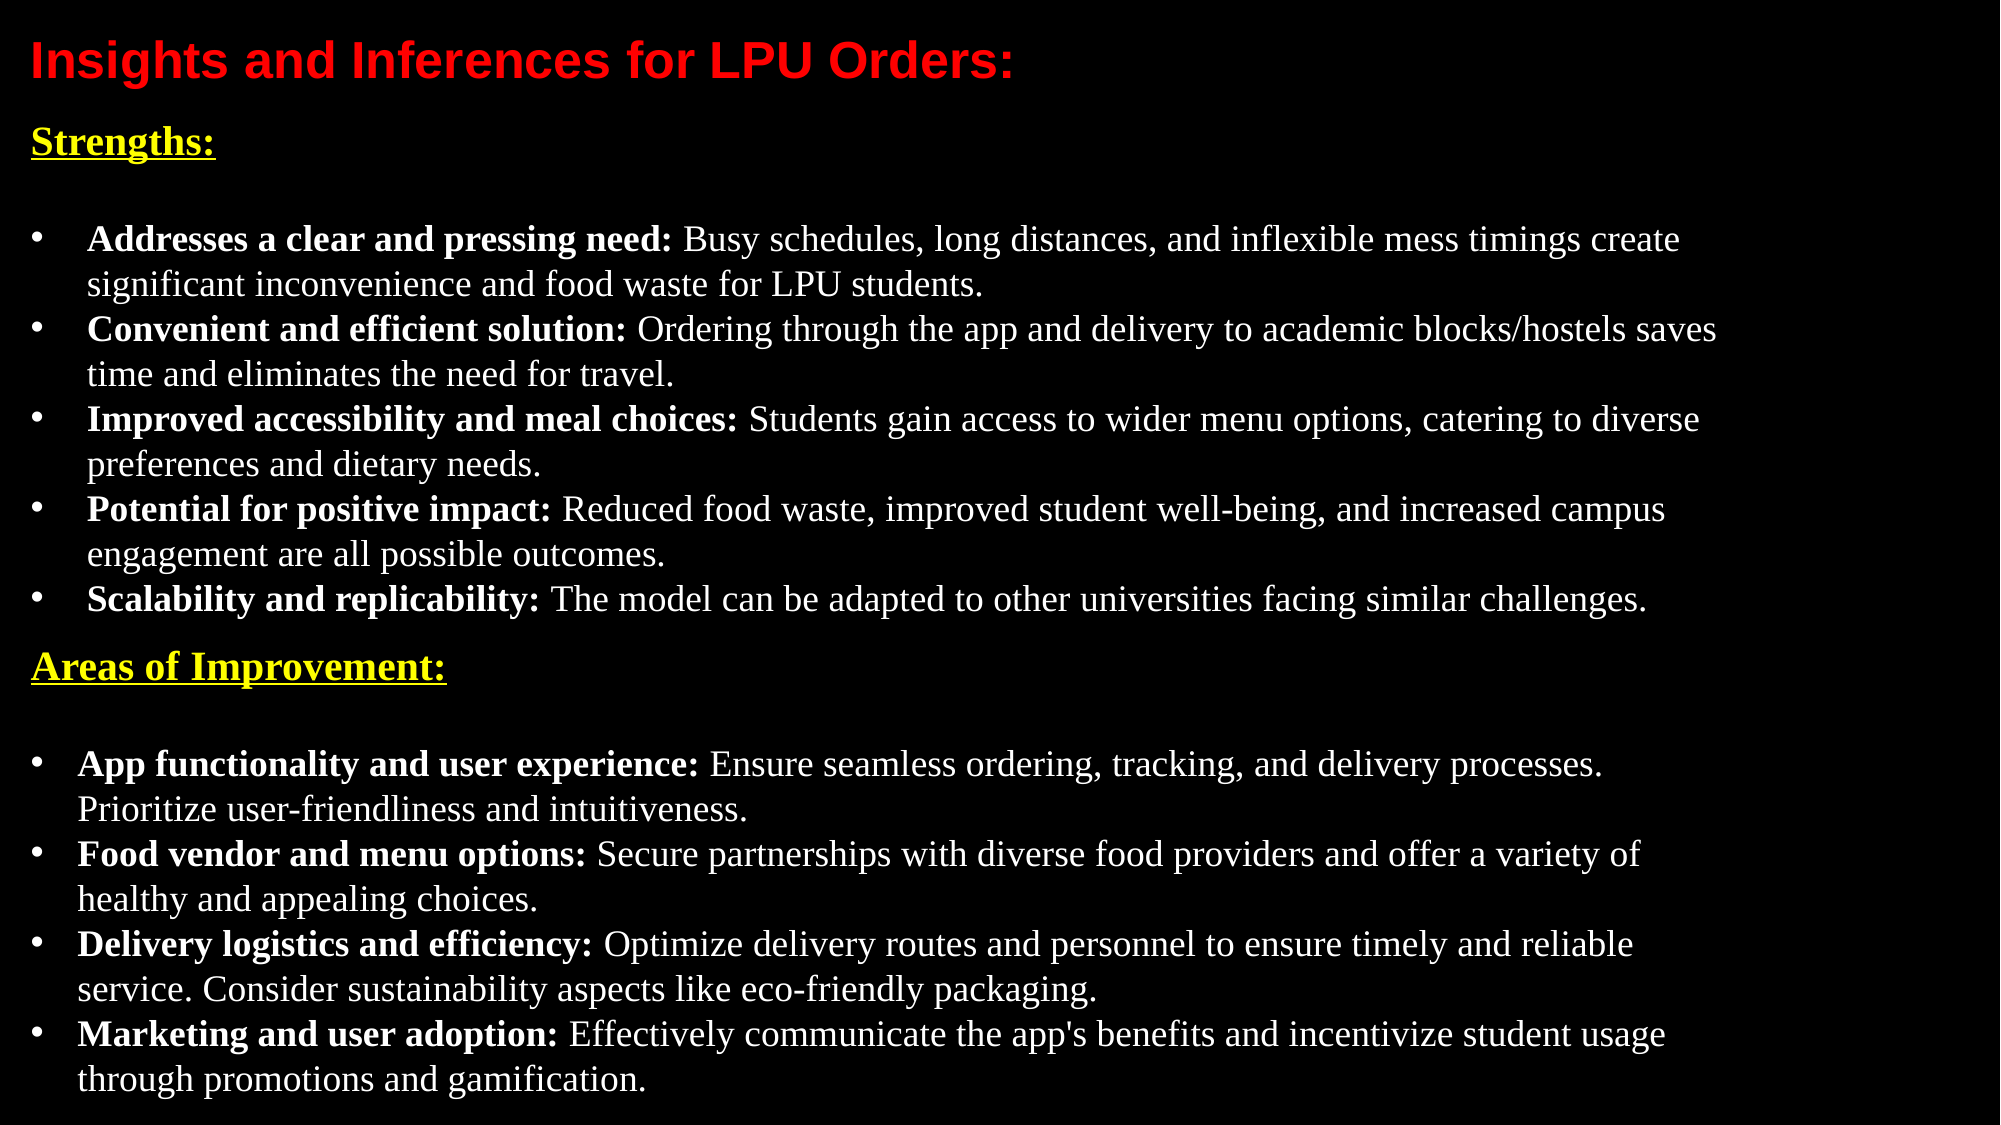

Insights and Inferences for LPU Orders:
Strengths:

Addresses a clear and pressing need: Busy schedules, long distances, and inflexible mess timings create significant inconvenience and food waste for LPU students.
Convenient and efficient solution: Ordering through the app and delivery to academic blocks/hostels saves time and eliminates the need for travel.
Improved accessibility and meal choices: Students gain access to wider menu options, catering to diverse preferences and dietary needs.
Potential for positive impact: Reduced food waste, improved student well-being, and increased campus engagement are all possible outcomes.
Scalability and replicability: The model can be adapted to other universities facing similar challenges.
Areas of Improvement:

App functionality and user experience: Ensure seamless ordering, tracking, and delivery processes. Prioritize user-friendliness and intuitiveness.
Food vendor and menu options: Secure partnerships with diverse food providers and offer a variety of healthy and appealing choices.
Delivery logistics and efficiency: Optimize delivery routes and personnel to ensure timely and reliable service. Consider sustainability aspects like eco-friendly packaging.
Marketing and user adoption: Effectively communicate the app's benefits and incentivize student usage through promotions and gamification.